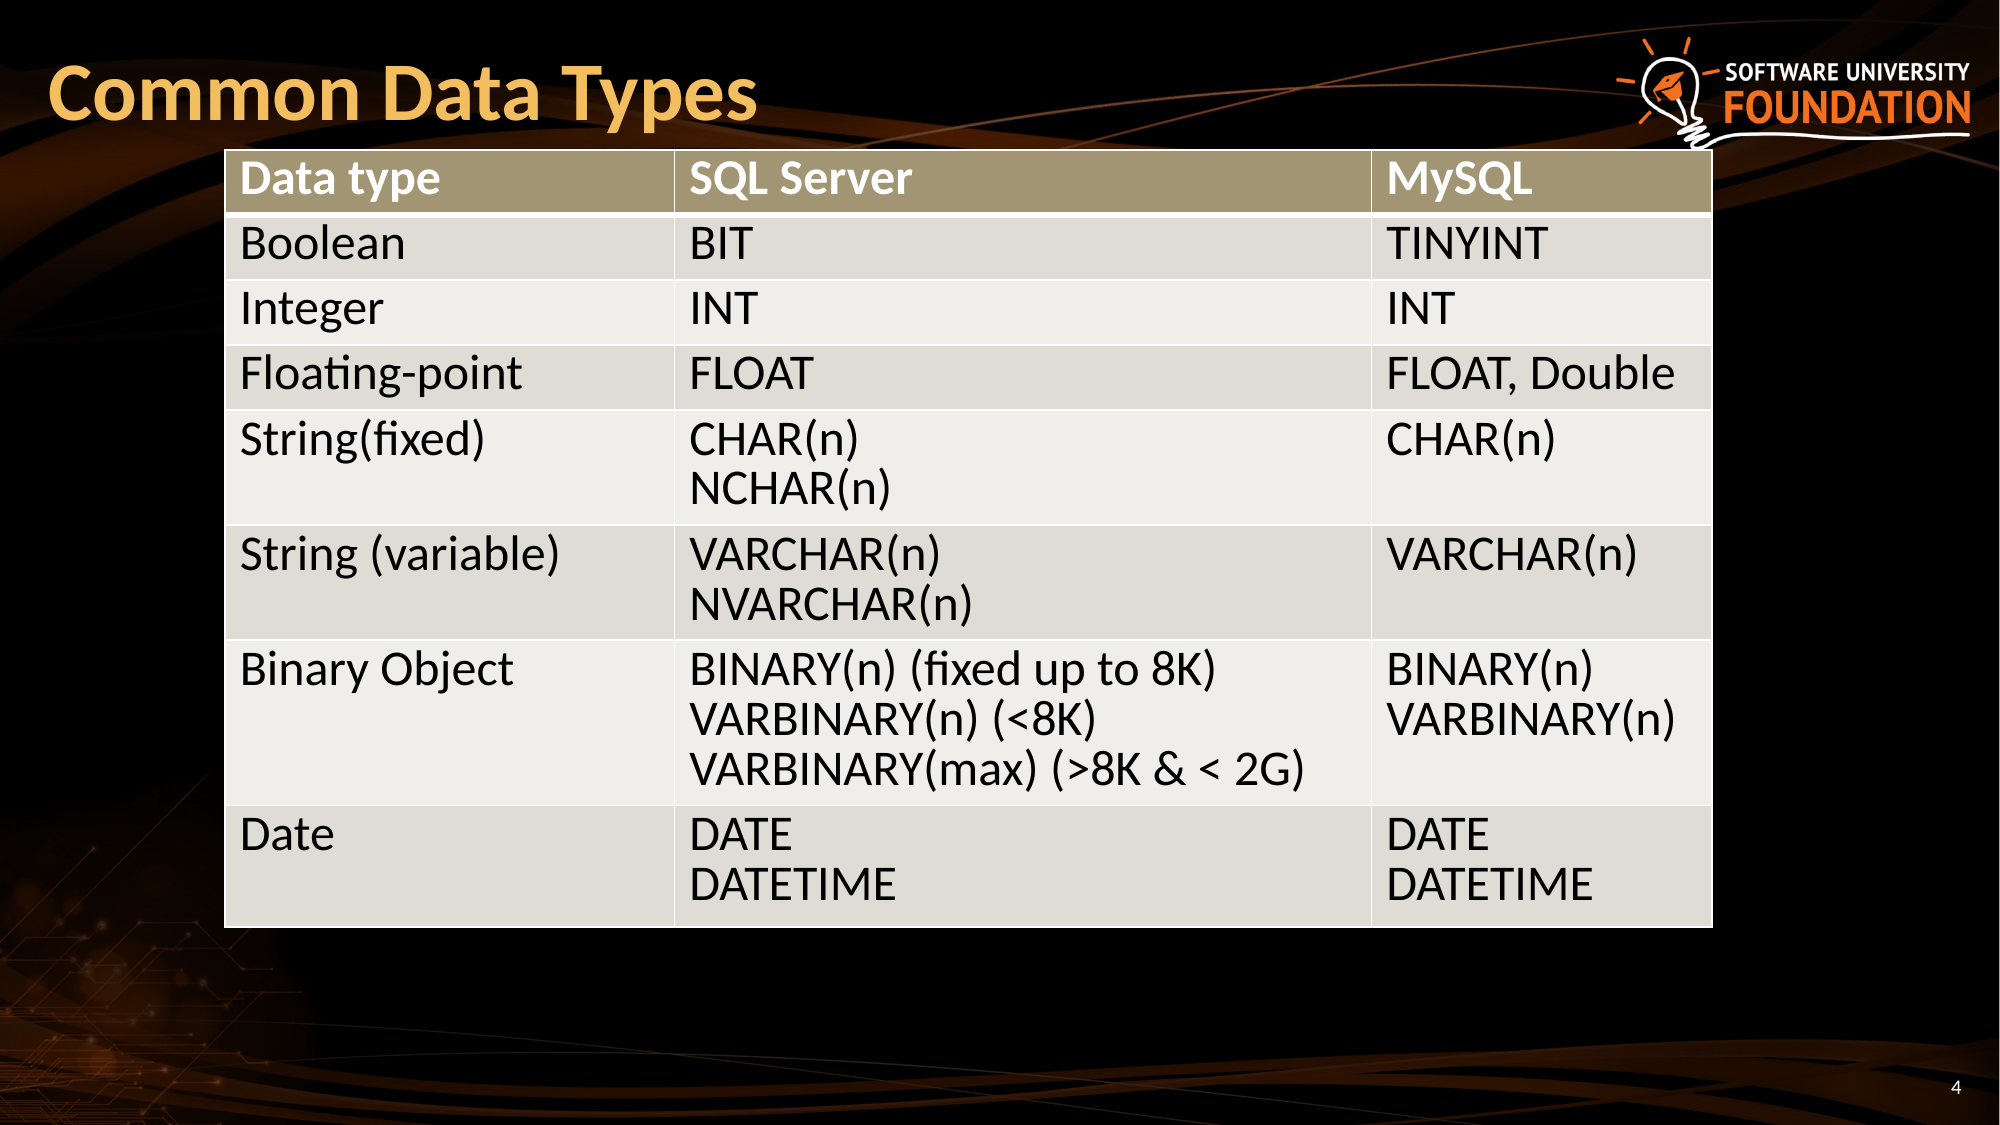

# Common Data Types
| Data type | SQL Server | MySQL |
| --- | --- | --- |
| Boolean | BIT | TINYINT |
| Integer | INT | INT |
| Floating-point | FLOAT | FLOAT, Double |
| String(fixed) | CHAR(n) NCHAR(n) | CHAR(n) |
| String (variable) | VARCHAR(n) NVARCHAR(n) | VARCHAR(n) |
| Binary Object | BINARY(n) (fixed up to 8K) VARBINARY(n) (<8K) VARBINARY(max) (>8K & < 2G) | BINARY(n) VARBINARY(n) |
| Date | DATE DATETIME | DATE DATETIME |
4